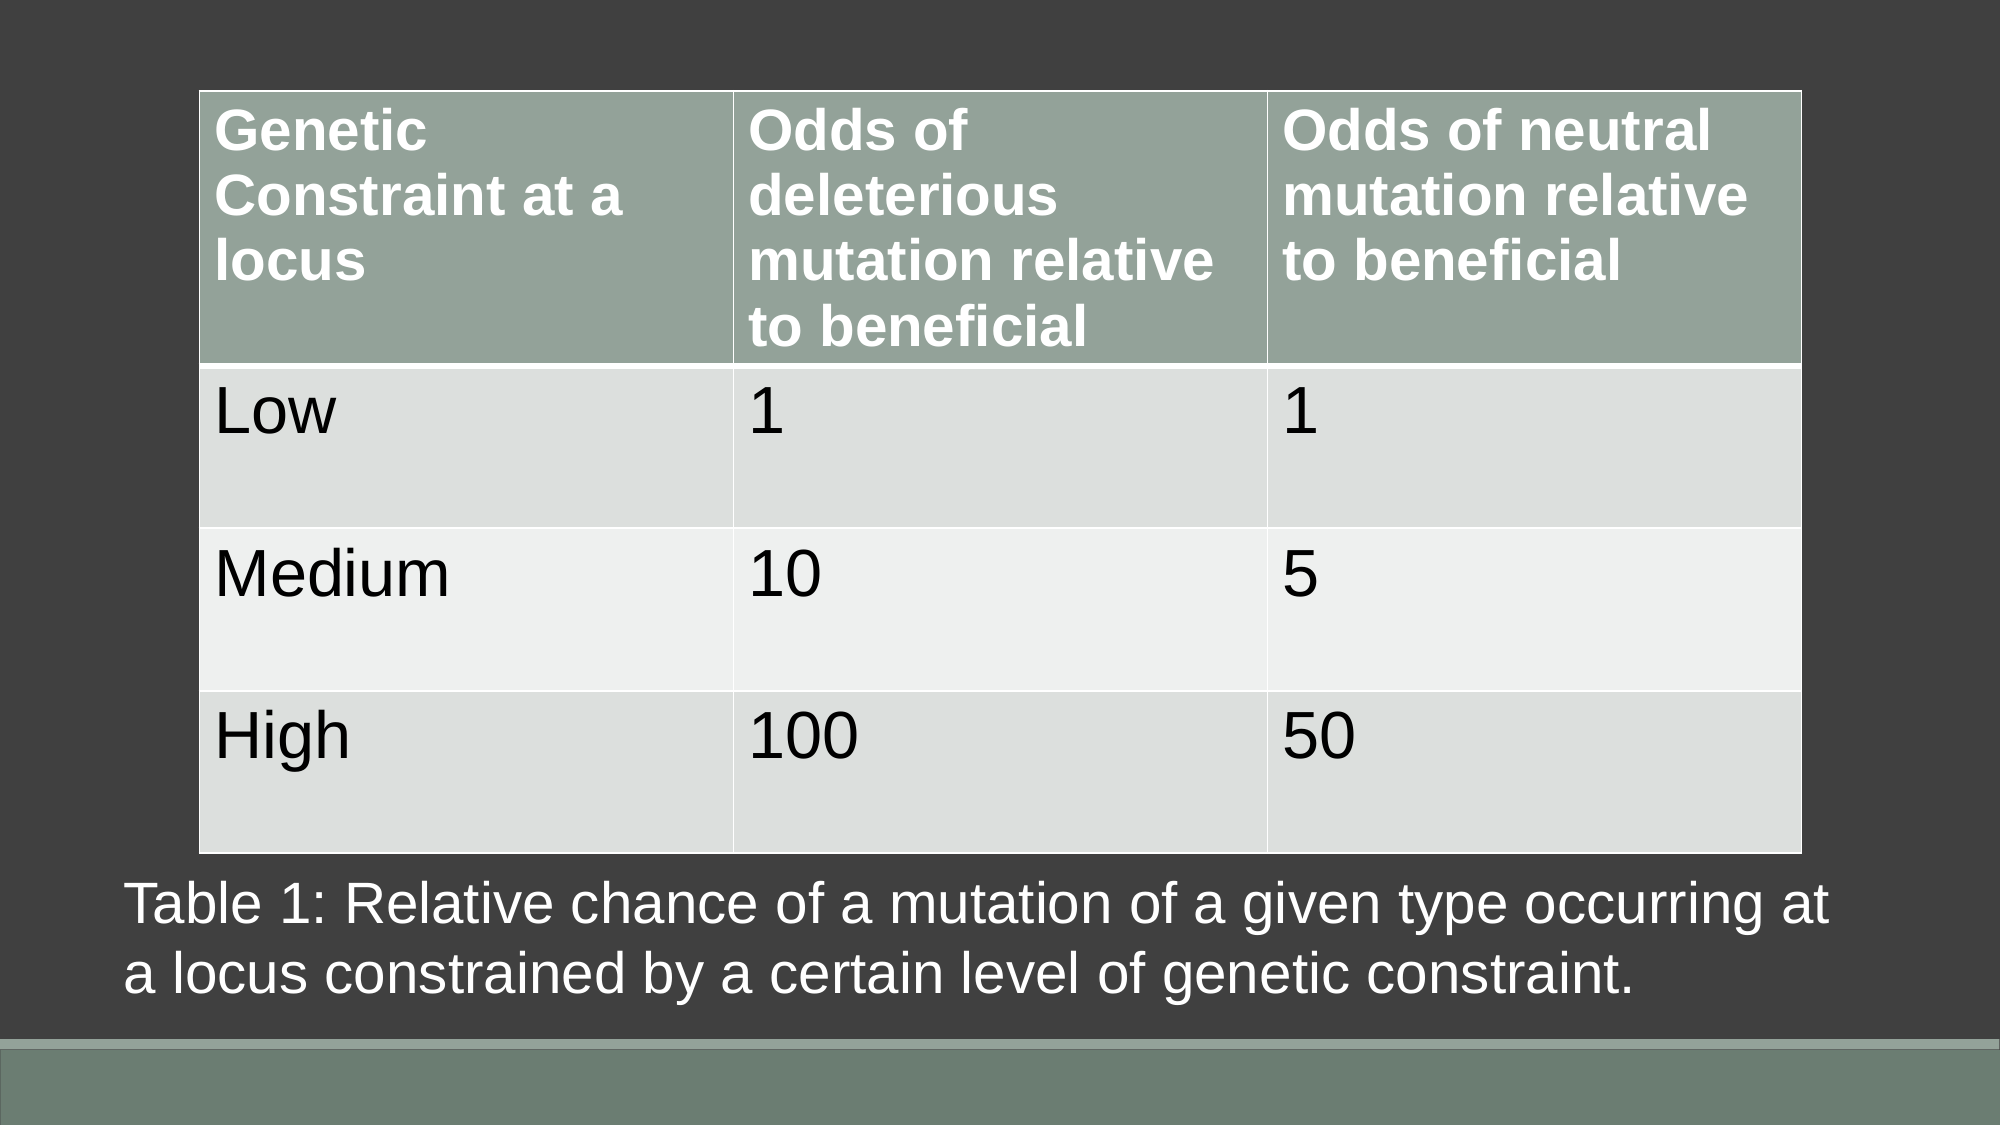

| Genetic Constraint at a locus | Odds of deleterious mutation relative to beneficial | Odds of neutral mutation relative to beneficial |
| --- | --- | --- |
| Low | 1 | 1 |
| Medium | 10 | 5 |
| High | 100 | 50 |
Table 1: Relative chance of a mutation of a given type occurring at a locus constrained by a certain level of genetic constraint.